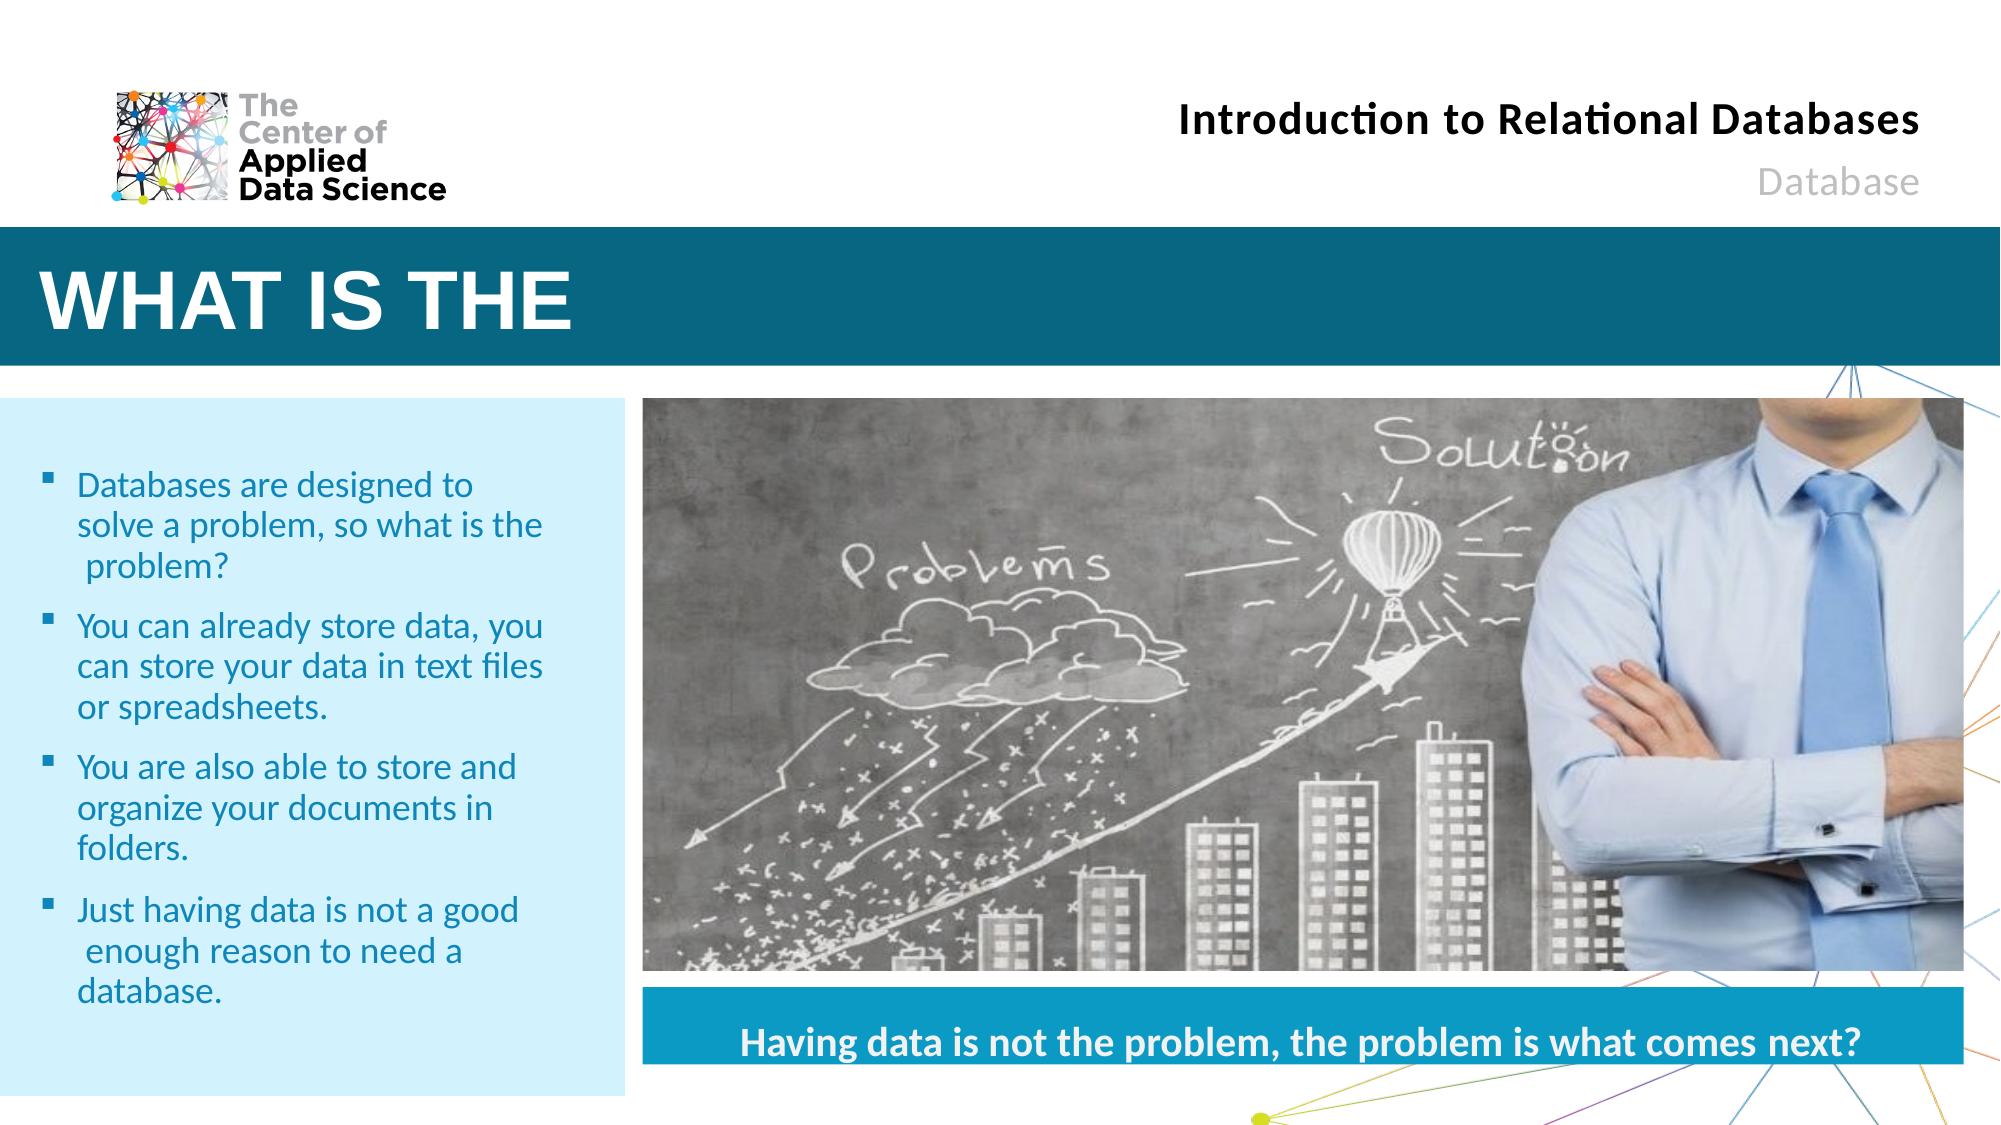

# Introduction to Relational Databases
Database

WHAT IS THE PROBLEM?

Databases are designed to  solve a problem, so what is the  problem?
You can already store data, you  can store your data in text files  or spreadsheets.
You are also able to store and  organize your documents in  folders.
Just having data is not a good  enough reason to need a  database.
Having data is not the problem, the problem is what comes next?